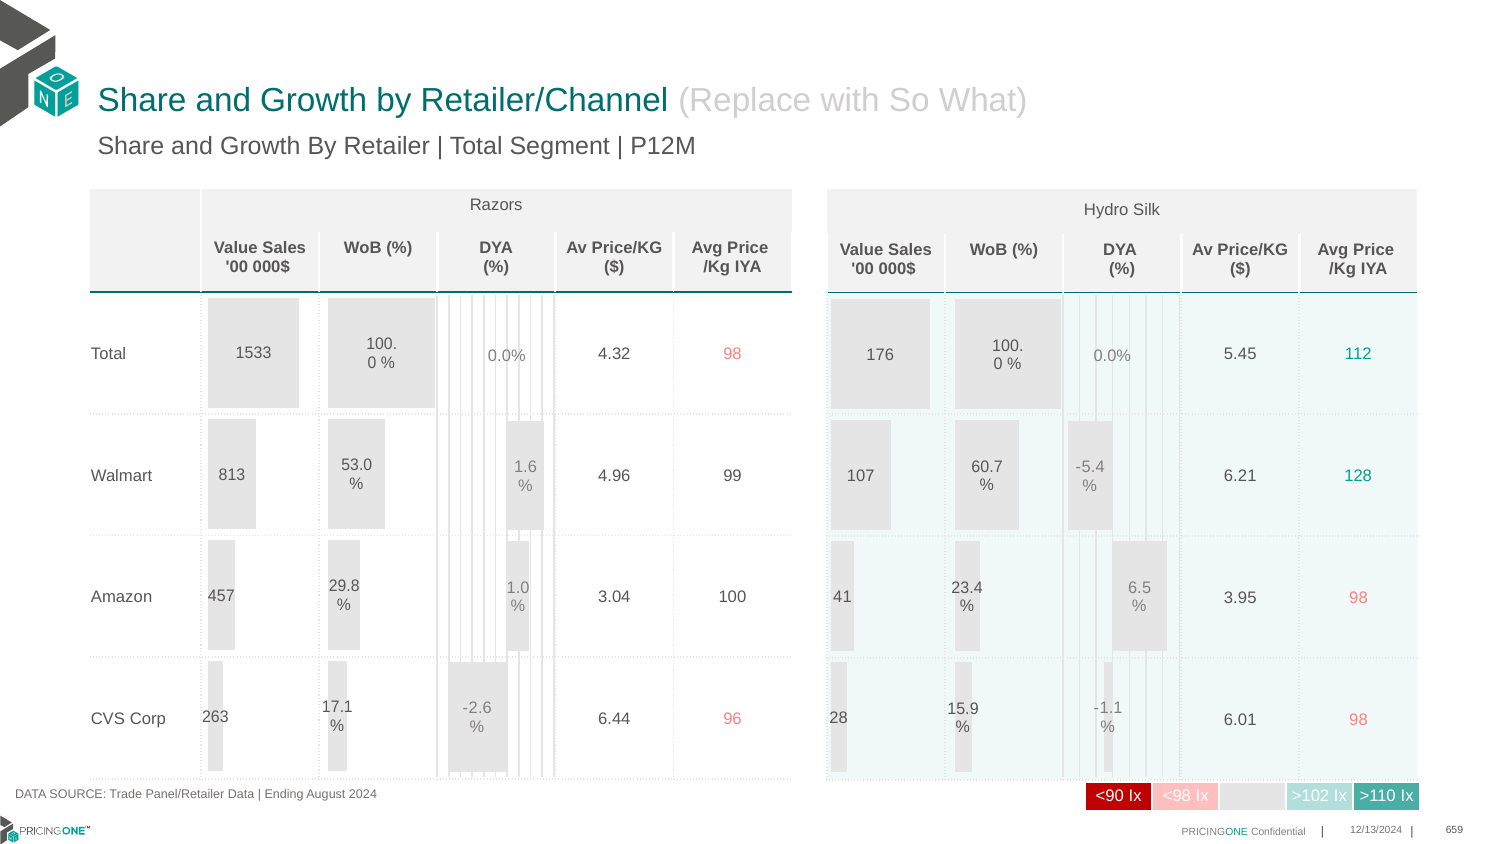

# Share and Growth by Retailer/Channel (Replace with So What)
Share and Growth By Retailer | Total Segment | P12M
|  | Razors | Total Category |  |  |  |
| --- | --- | --- | --- | --- | --- |
|  | Value Sales '00 000$ | WoB (%) | DYA (%) | Av Price/KG ($) | Avg Price /Kg IYA |
| Total |  |  |  | 4.32 | 98 |
| Walmart |  |  |  | 4.96 | 99 |
| Amazon |  |  |  | 3.04 | 100 |
| CVS Corp |  |  |  | 6.44 | 96 |
| Hydro Silk | Client |  |  |  |
| --- | --- | --- | --- | --- |
| Value Sales '00 000$ | WoB (%) | DYA (%) | Av Price/KG ($) | Avg Price /Kg IYA |
|  |  |  | 5.45 | 112 |
|  |  |  | 6.21 | 128 |
|  |  |  | 3.95 | 98 |
|  |  |  | 6.01 | 98 |

### Chart

| Category | Value Sales |
|---|---|
| Grand Total | 153286596.0 |
| Walmart | 81312277.0 |
| Amazon | 45694308.0 |
| CVS Corp | 26280011.0 |

### Chart

| Category | Trade WoB % |
|---|---|
| Grand Total | 1.0 |
| Walmart | 0.5304591472564242 |
| Amazon | 0.2980972191462847 |
| CVS Corp | 0.17144363359729117 |

### Chart

| Category | Value Sales |
|---|---|
| Grand Total | 17644233.0 |
| Walmart | 10710383.0 |
| Amazon | 4135261.0 |
| CVS Corp | 2798589.0 |

### Chart

| Category | Trade WoB % |
|---|---|
| Grand Total | 1.0 |
| Walmart | 0.6070189052706343 |
| Amazon | 0.23436898617242247 |
| CVS Corp | 0.15861210855694322 |

### Chart

| Category | Trade WoB % DYA |
|---|---|
| Grand Total | 0.0 |
| Walmart | 0.01600604518500337 |
| Amazon | 0.009563231313932052 |
| CVS Corp | -0.025569276498935367 |

### Chart

| Category | Trade WoB % DYA |
|---|---|
| Grand Total | 0.0 |
| Walmart | -0.05382671663850924 |
| Amazon | 0.06461994633967696 |
| CVS Corp | -0.01079322970116775 |
DATA SOURCE: Trade Panel/Retailer Data | Ending August 2024
| <90 Ix | <98 Ix |  | >102 Ix | >110 Ix |
| --- | --- | --- | --- | --- |

12/13/2024
659